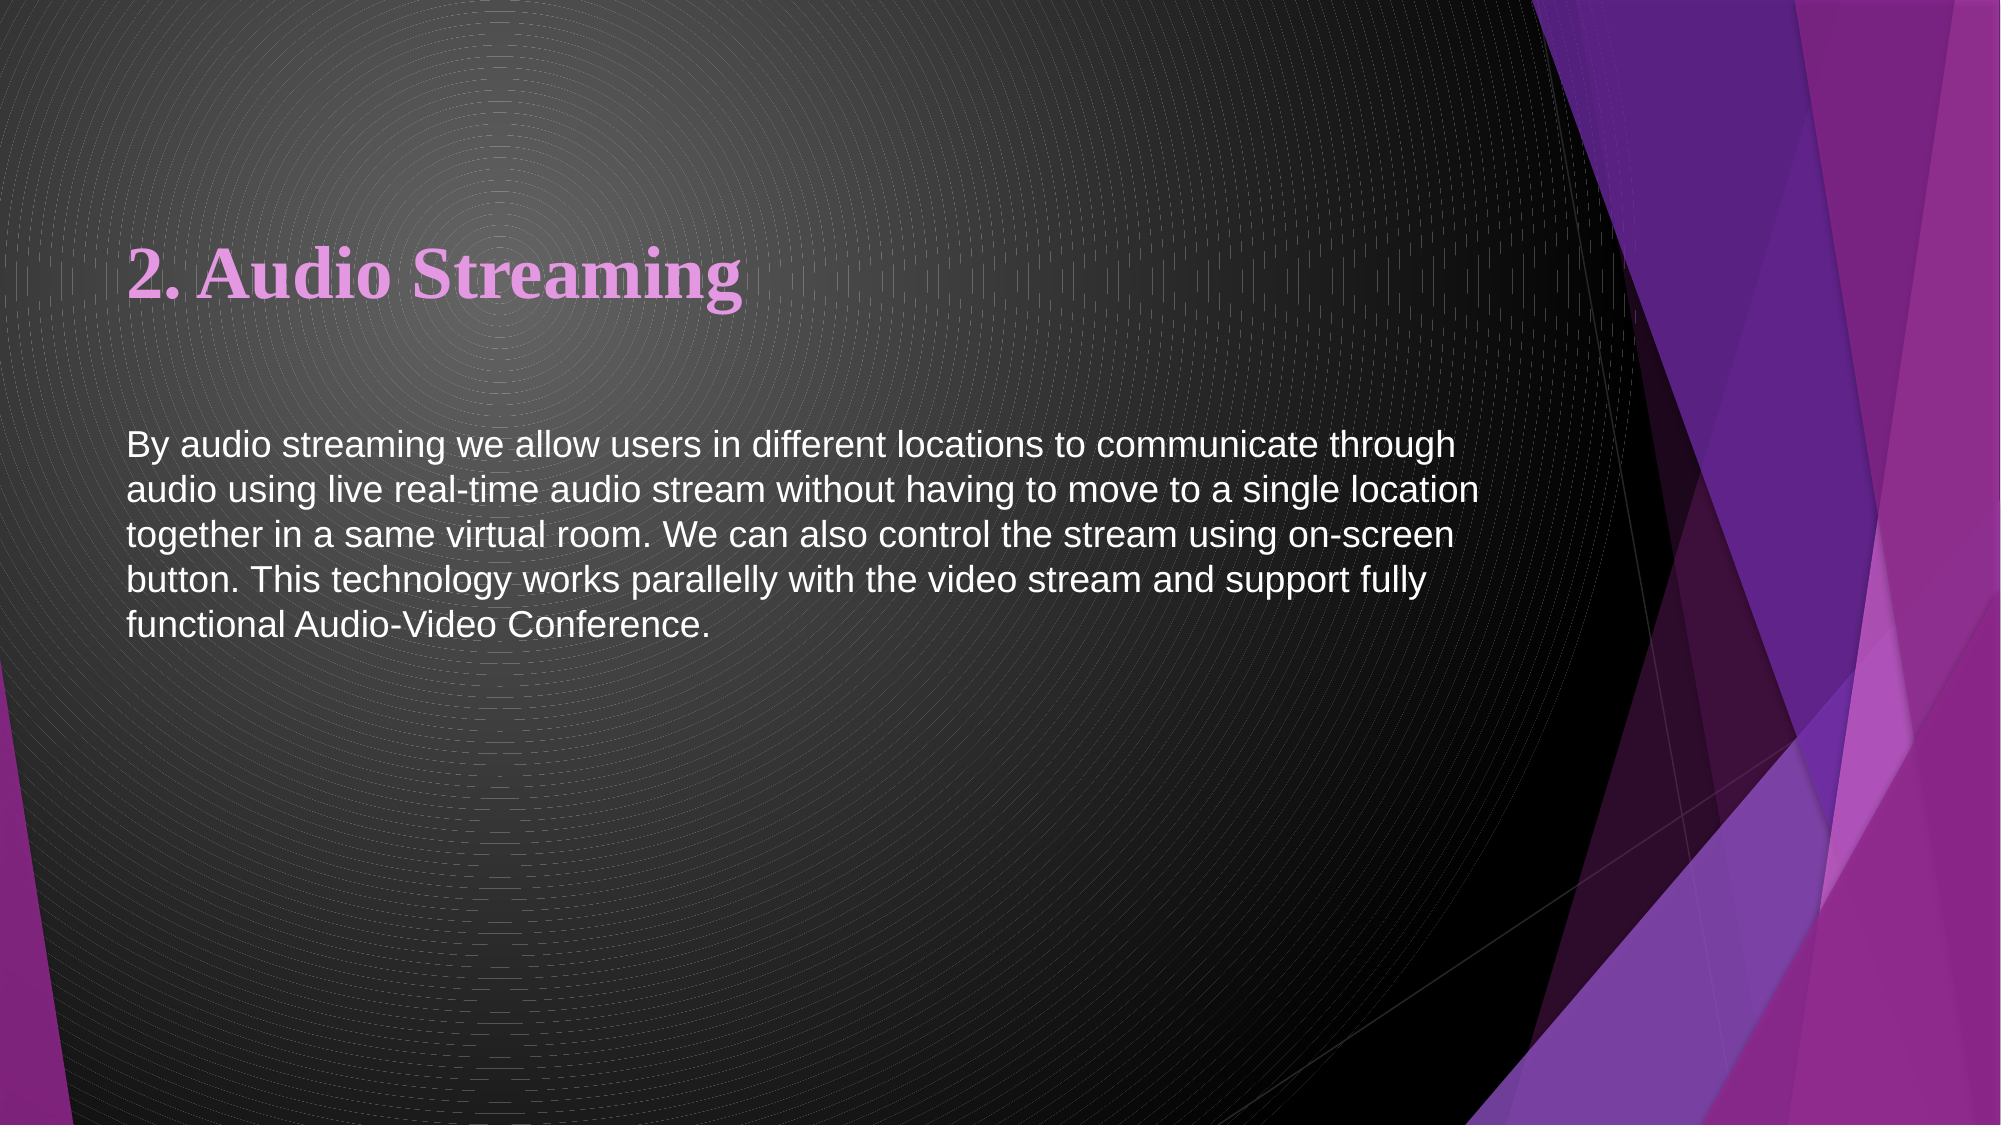

# 2. Audio Streaming
By audio streaming we allow users in different locations to communicate through audio using live real-time audio stream without having to move to a single location together in a same virtual room. We can also control the stream using on-screen button. This technology works parallelly with the video stream and support fully functional Audio-Video Conference.